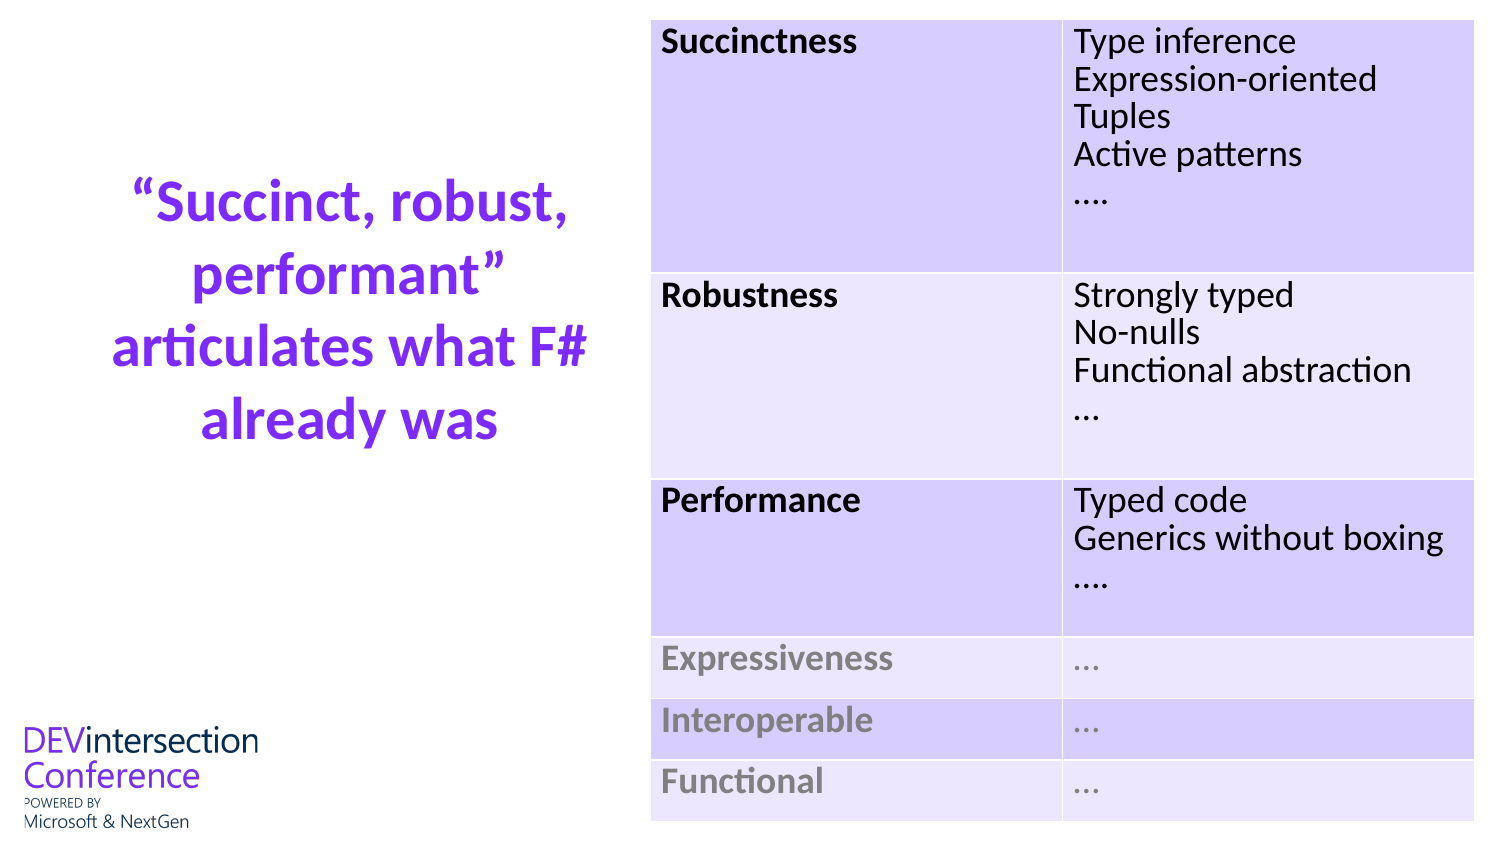

| Succinctness | Type inference Expression-oriented Tuples Active patterns …. |
| --- | --- |
| Robustness | Strongly typed No-nulls Functional abstraction … |
| Performance | Typed code Generics without boxing …. |
| Expressiveness | … |
| Interoperable | … |
| Functional | … |
# “Succinct, robust, performant” articulates what F# already was